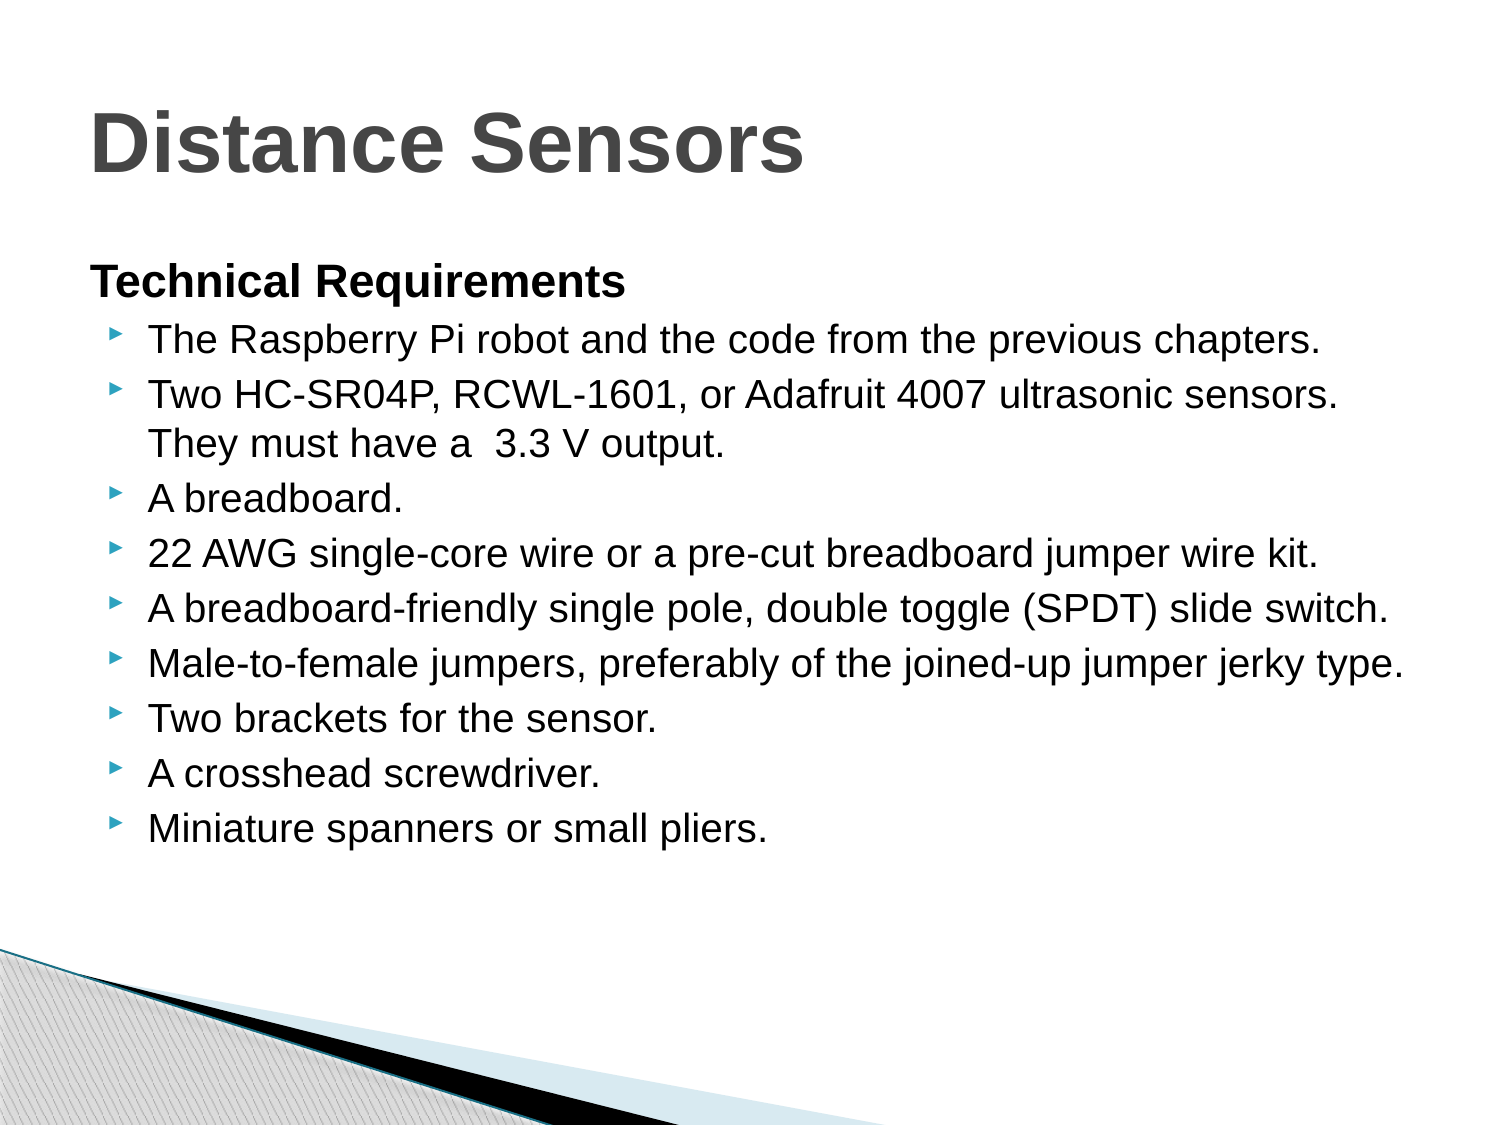

# Distance Sensors
Technical Requirements
The Raspberry Pi robot and the code from the previous chapters.
Two HC-SR04P, RCWL-1601, or Adafruit 4007 ultrasonic sensors. They must have a  3.3 V output.
A breadboard.
22 AWG single-core wire or a pre-cut breadboard jumper wire kit.
A breadboard-friendly single pole, double toggle (SPDT) slide switch.
Male-to-female jumpers, preferably of the joined-up jumper jerky type.
Two brackets for the sensor.
A crosshead screwdriver.
Miniature spanners or small pliers.